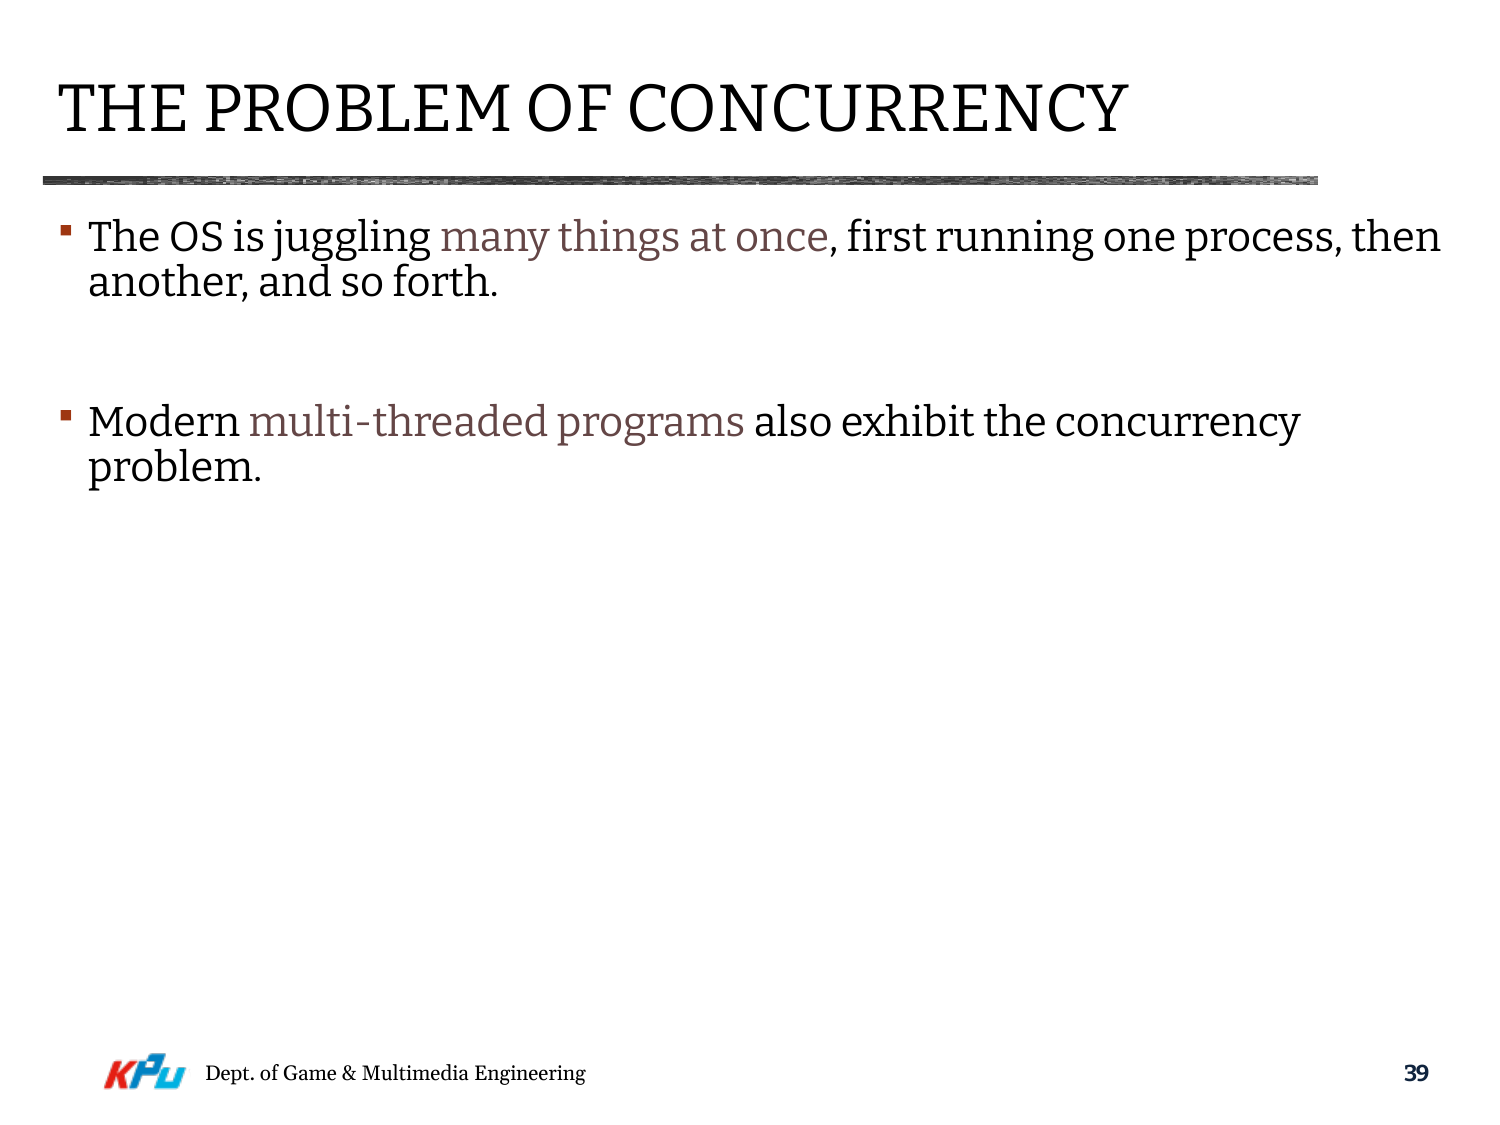

# The problem of Concurrency
The OS is juggling many things at once, first running one process, then another, and so forth.

Modern multi-threaded programs also exhibit the concurrency problem.
Dept. of Game & Multimedia Engineering
39